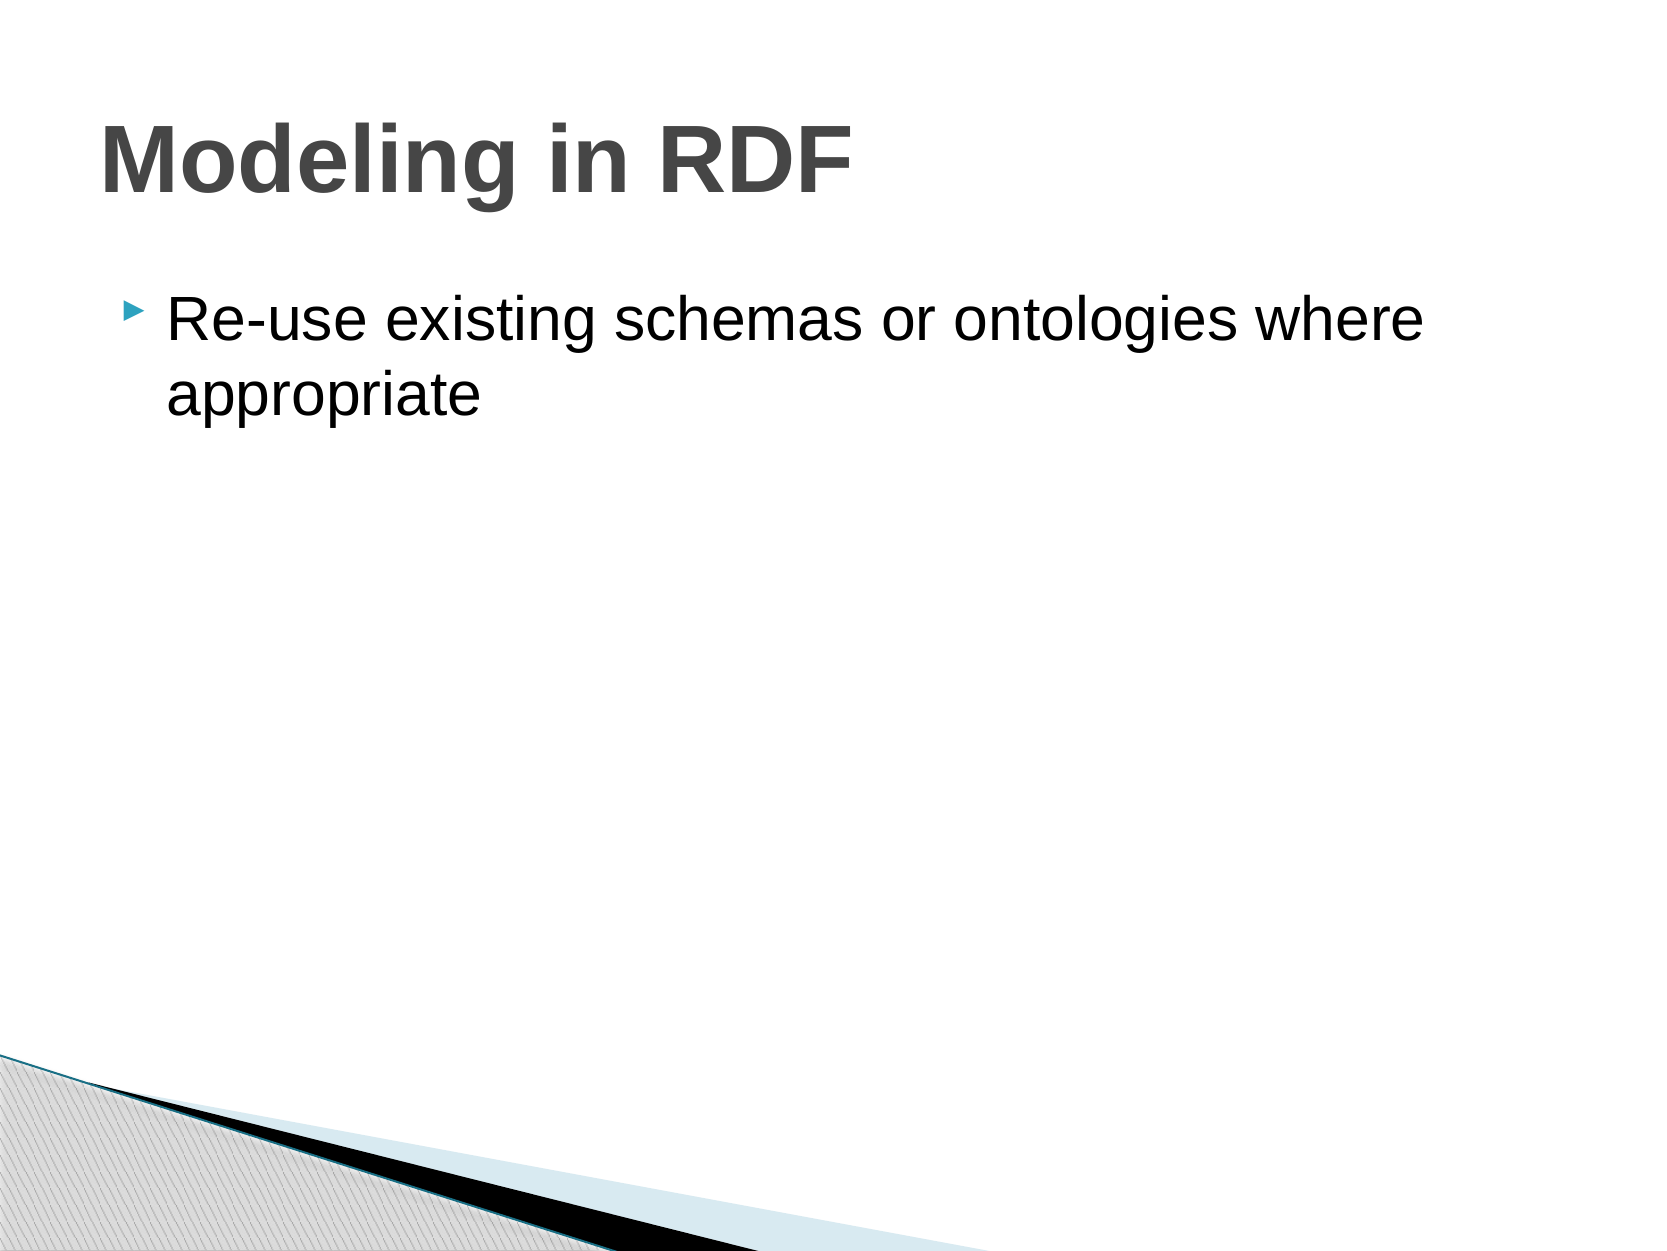

# Modeling in RDF
Re-use existing schemas or ontologies where appropriate